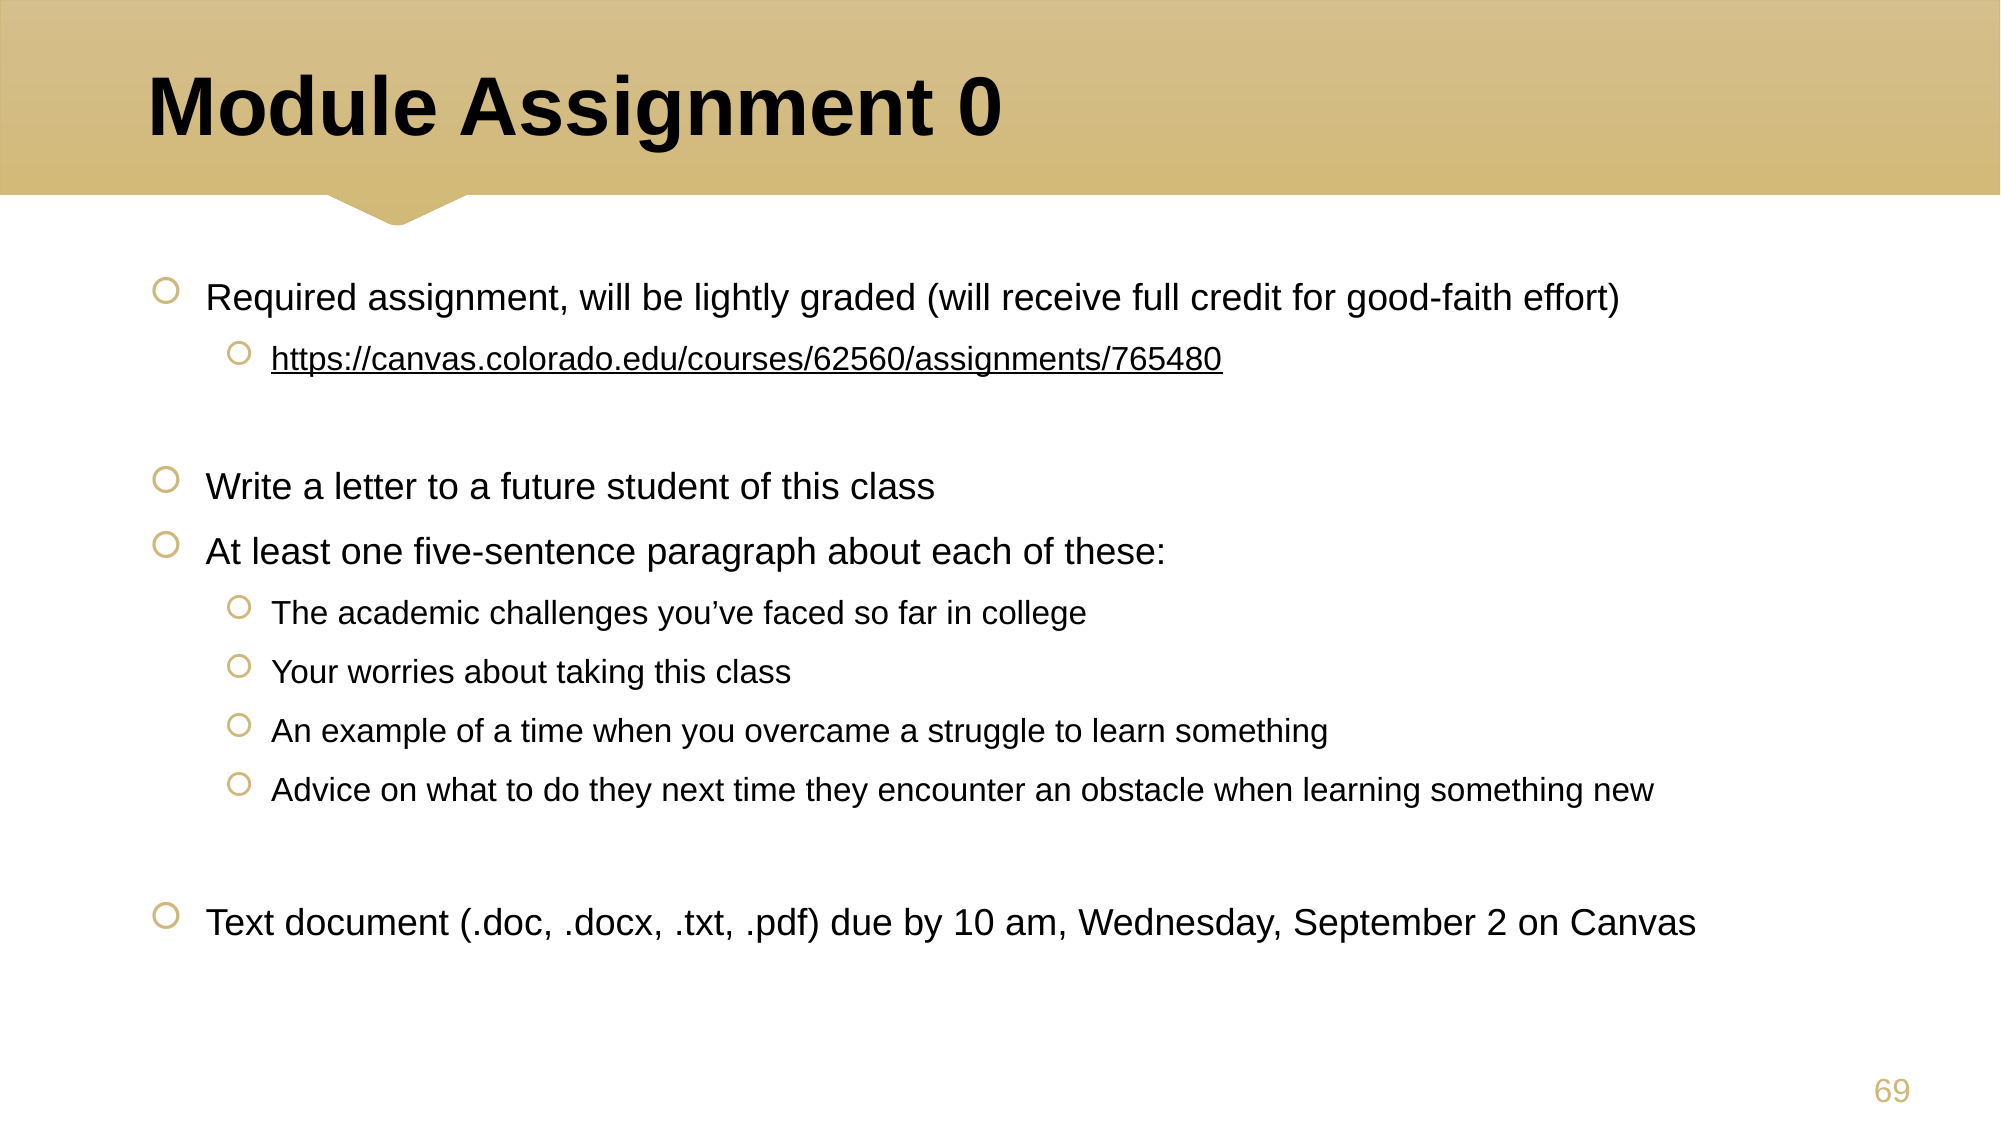

# Module Assignment 0
Required assignment, will be lightly graded (will receive full credit for good-faith effort)
https://canvas.colorado.edu/courses/62560/assignments/765480

Write a letter to a future student of this class
At least one five-sentence paragraph about each of these:
The academic challenges you’ve faced so far in college
Your worries about taking this class
An example of a time when you overcame a struggle to learn something
Advice on what to do they next time they encounter an obstacle when learning something new

Text document (.doc, .docx, .txt, .pdf) due by 10 am, Wednesday, September 2 on Canvas
69